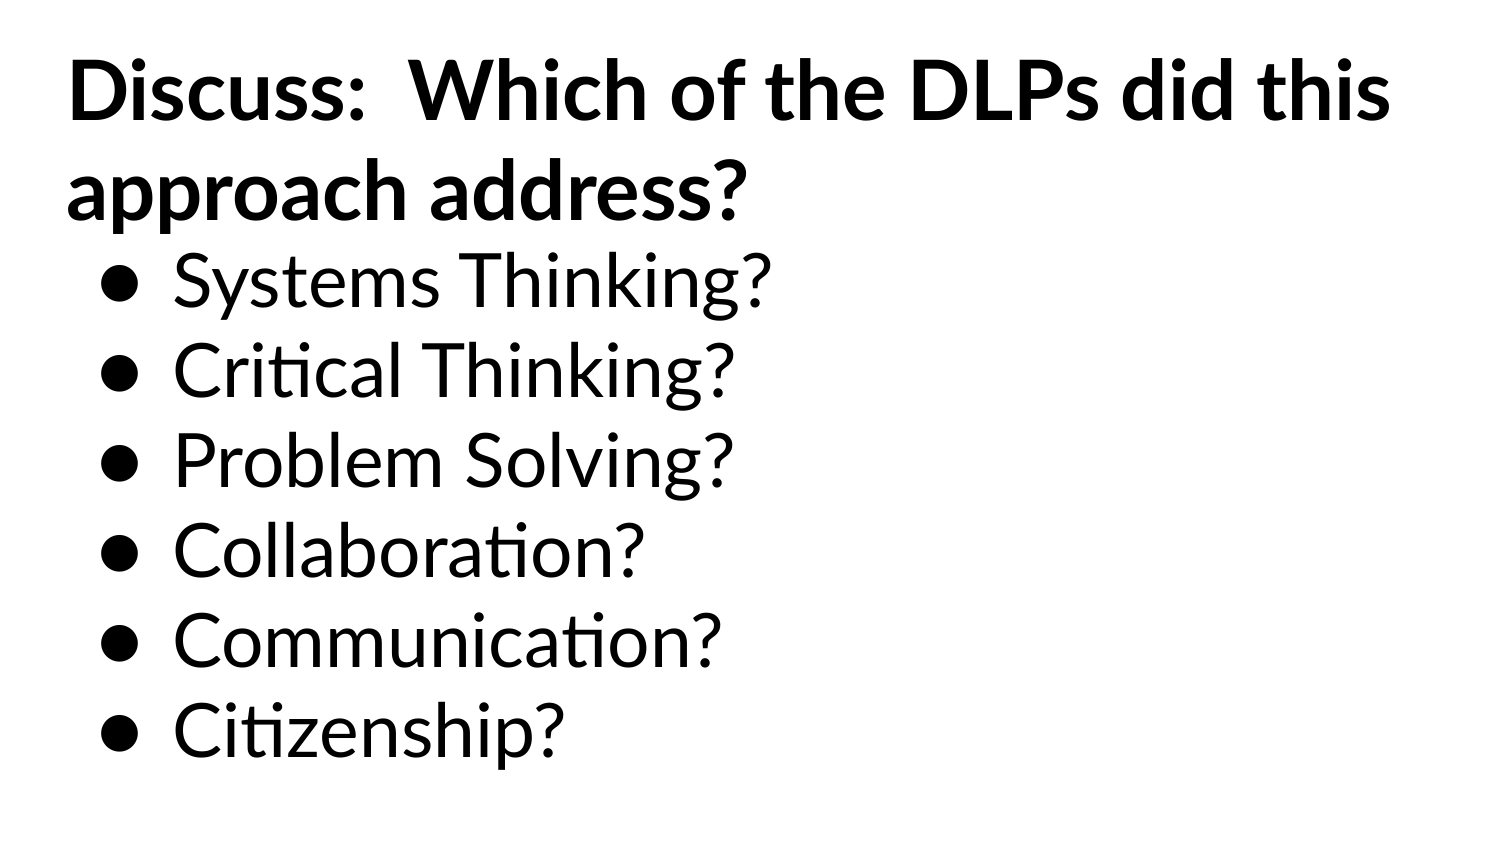

# Discuss:  Which of the DLPs did this approach address?
Systems Thinking?
Critical Thinking?
Problem Solving?
Collaboration?
Communication?
Citizenship?